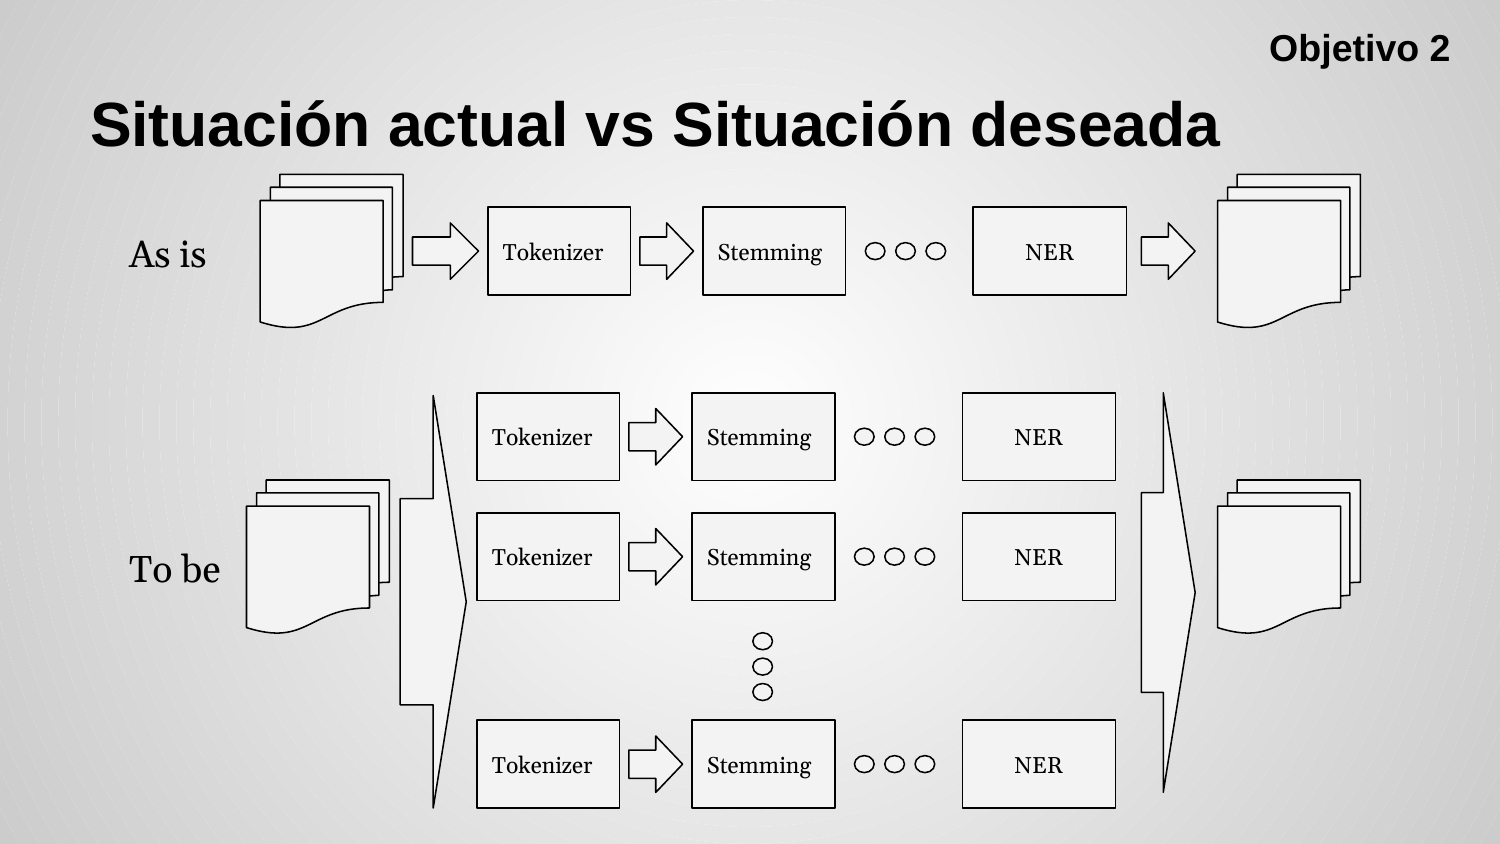

Objetivo 2
# Situación actual vs Situación deseada

Stemming
NER
Tokenizer
As is

Stemming
NER

Tokenizer

Stemming
NER
Tokenizer

To be

Stemming
NER
Tokenizer